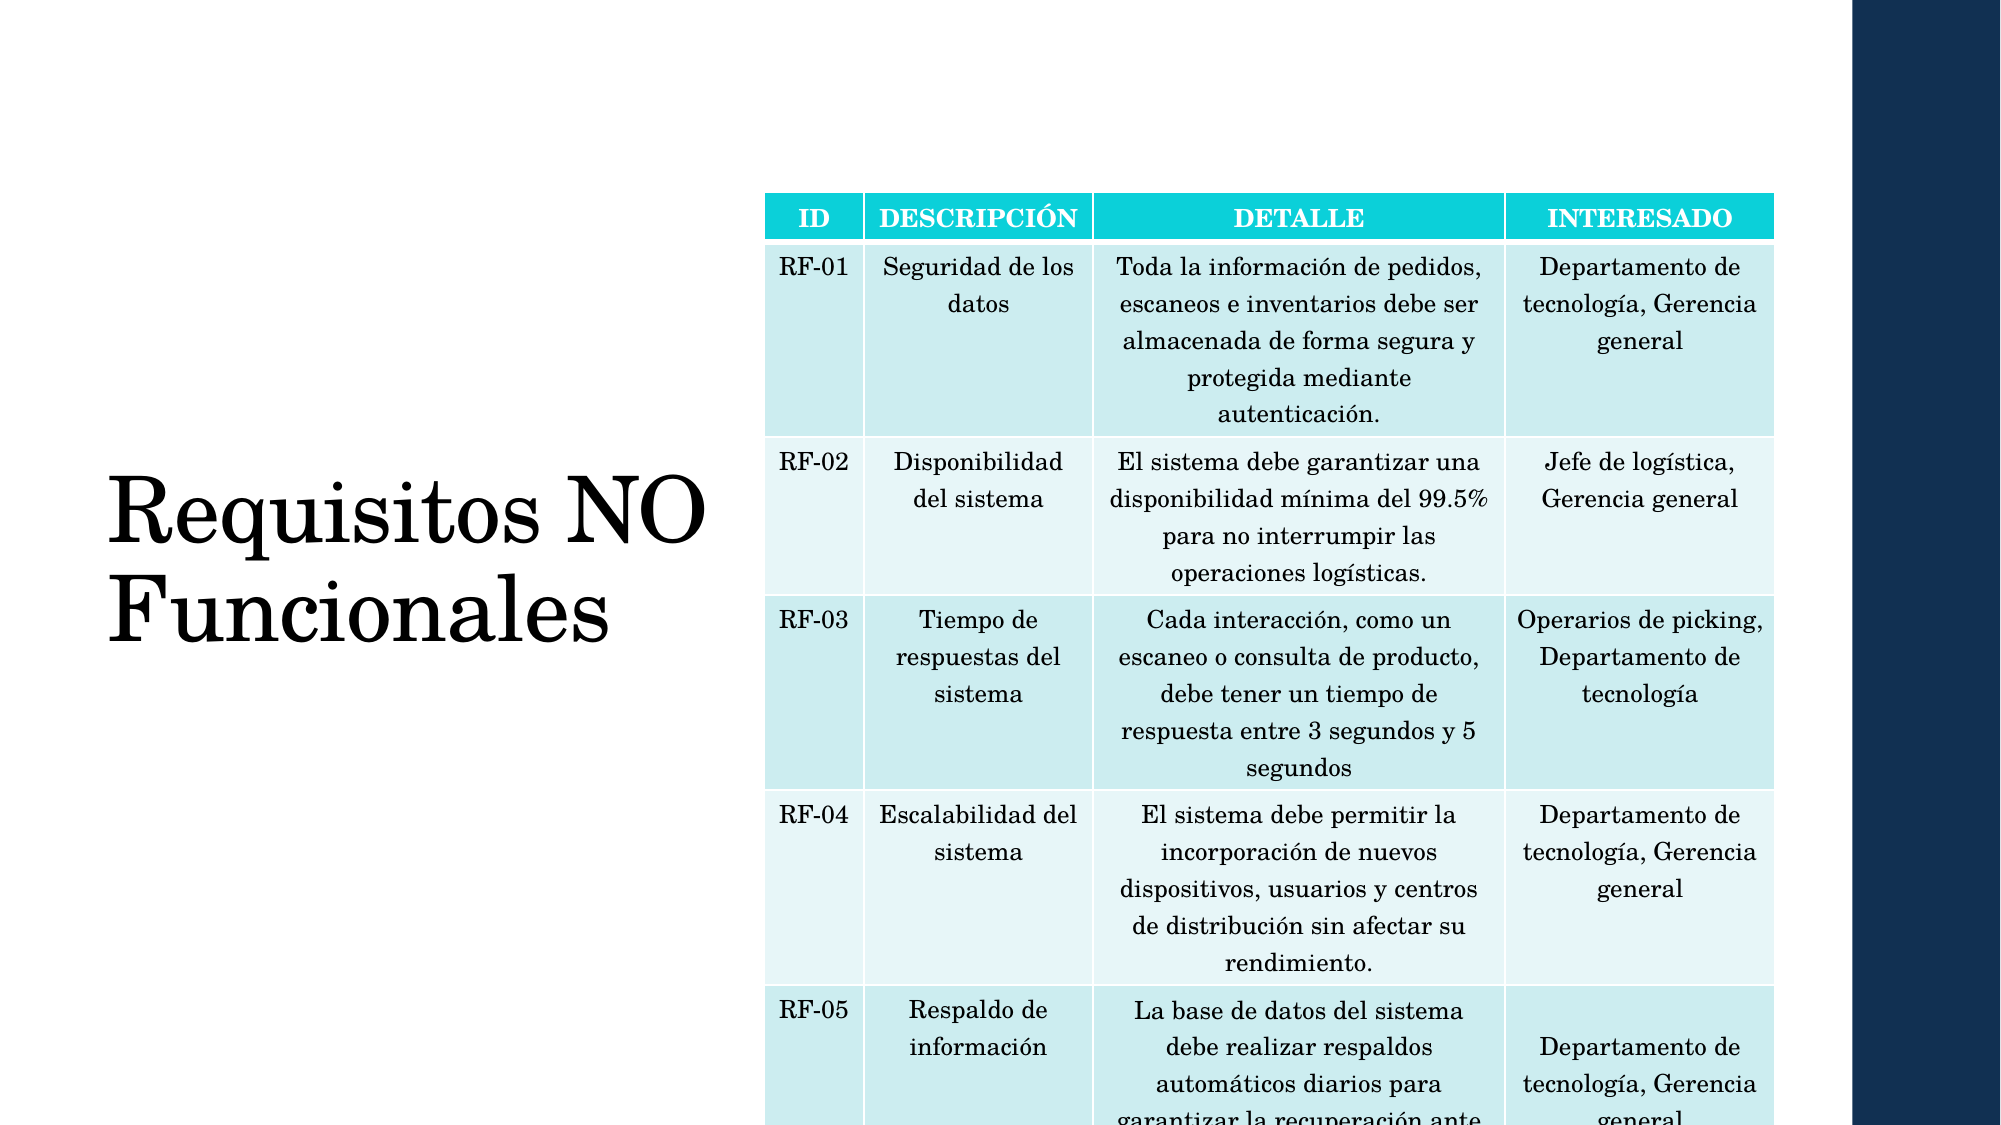

# Requisitos NO Funcionales
| ID | DESCRIPCIÓN | DETALLE | INTERESADO |
| --- | --- | --- | --- |
| RF-01 | Seguridad de los datos | Toda la información de pedidos, escaneos e inventarios debe ser almacenada de forma segura y protegida mediante autenticación. | Departamento de tecnología, Gerencia general |
| RF-02 | Disponibilidad del sistema | El sistema debe garantizar una disponibilidad mínima del 99.5% para no interrumpir las operaciones logísticas. | Jefe de logística, Gerencia general |
| RF-03 | Tiempo de respuestas del sistema | Cada interacción, como un escaneo o consulta de producto, debe tener un tiempo de respuesta entre 3 segundos y 5 segundos | Operarios de picking, Departamento de tecnología |
| RF-04 | Escalabilidad del sistema | El sistema debe permitir la incorporación de nuevos dispositivos, usuarios y centros de distribución sin afectar su rendimiento. | Departamento de tecnología, Gerencia general |
| RF-05 | Respaldo de información | La base de datos del sistema debe realizar respaldos automáticos diarios para garantizar la recuperación ante fallos. | Departamento de tecnología, Gerencia general |